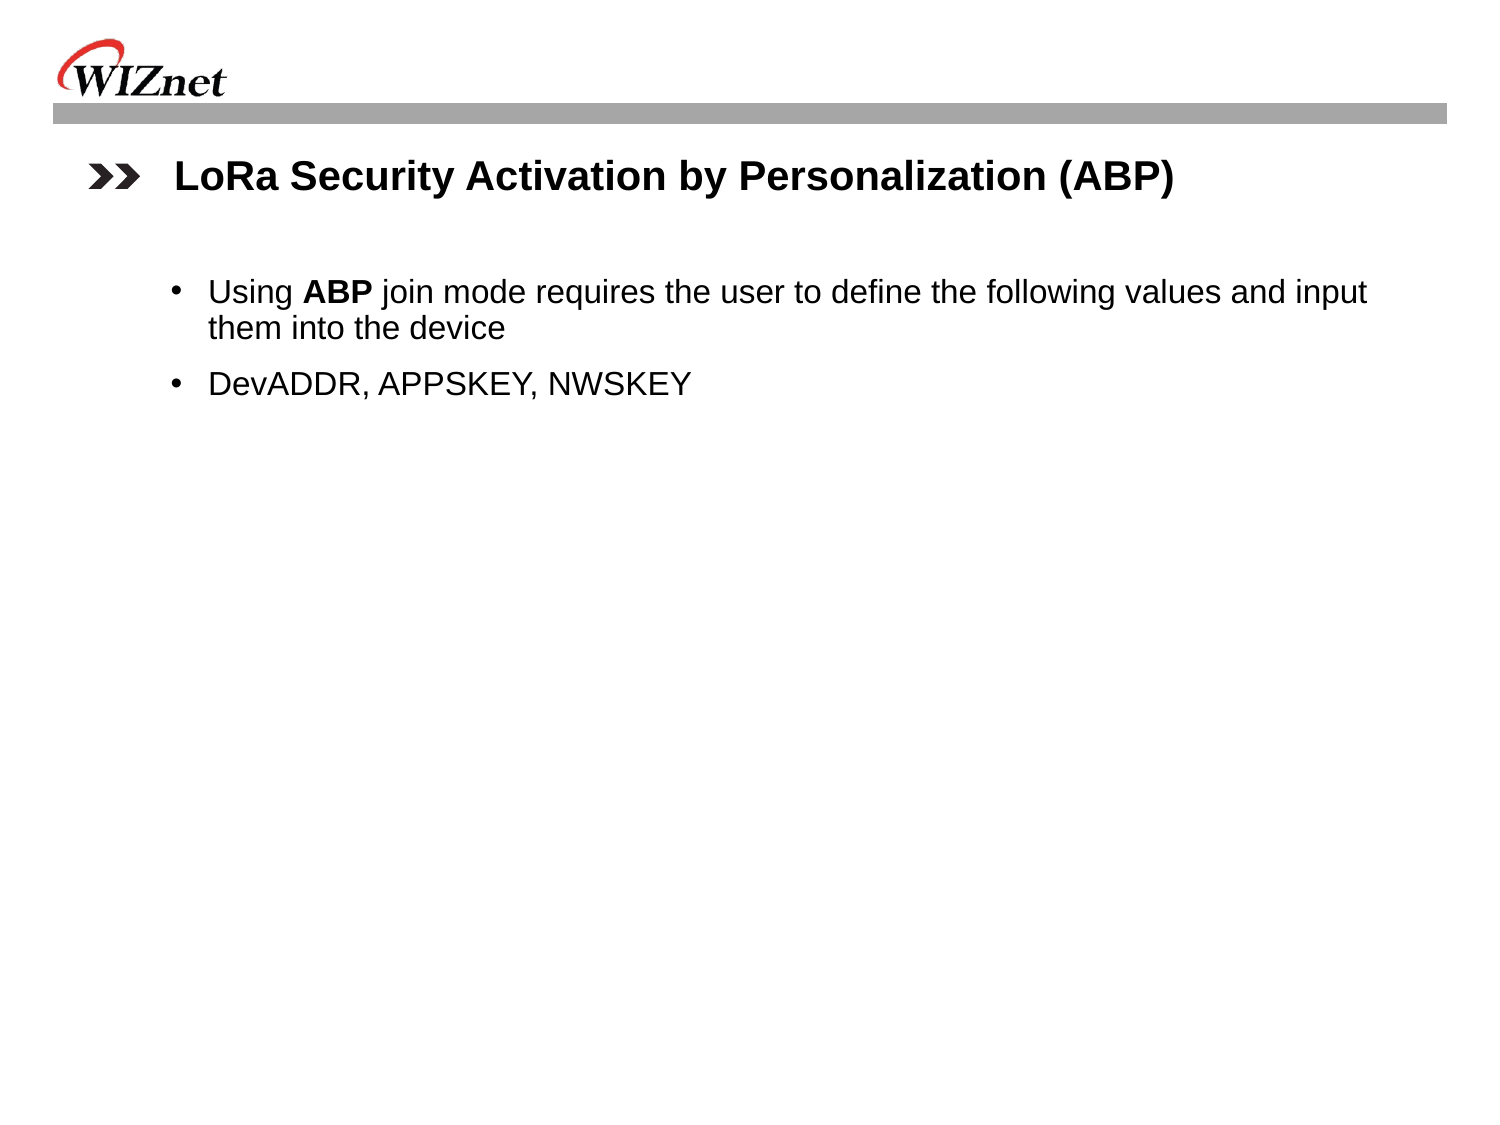

LoRa Security Activation by Personalization (ABP)
Using ABP join mode requires the user to define the following values and input them into the device
DevADDR, APPSKEY, NWSKEY